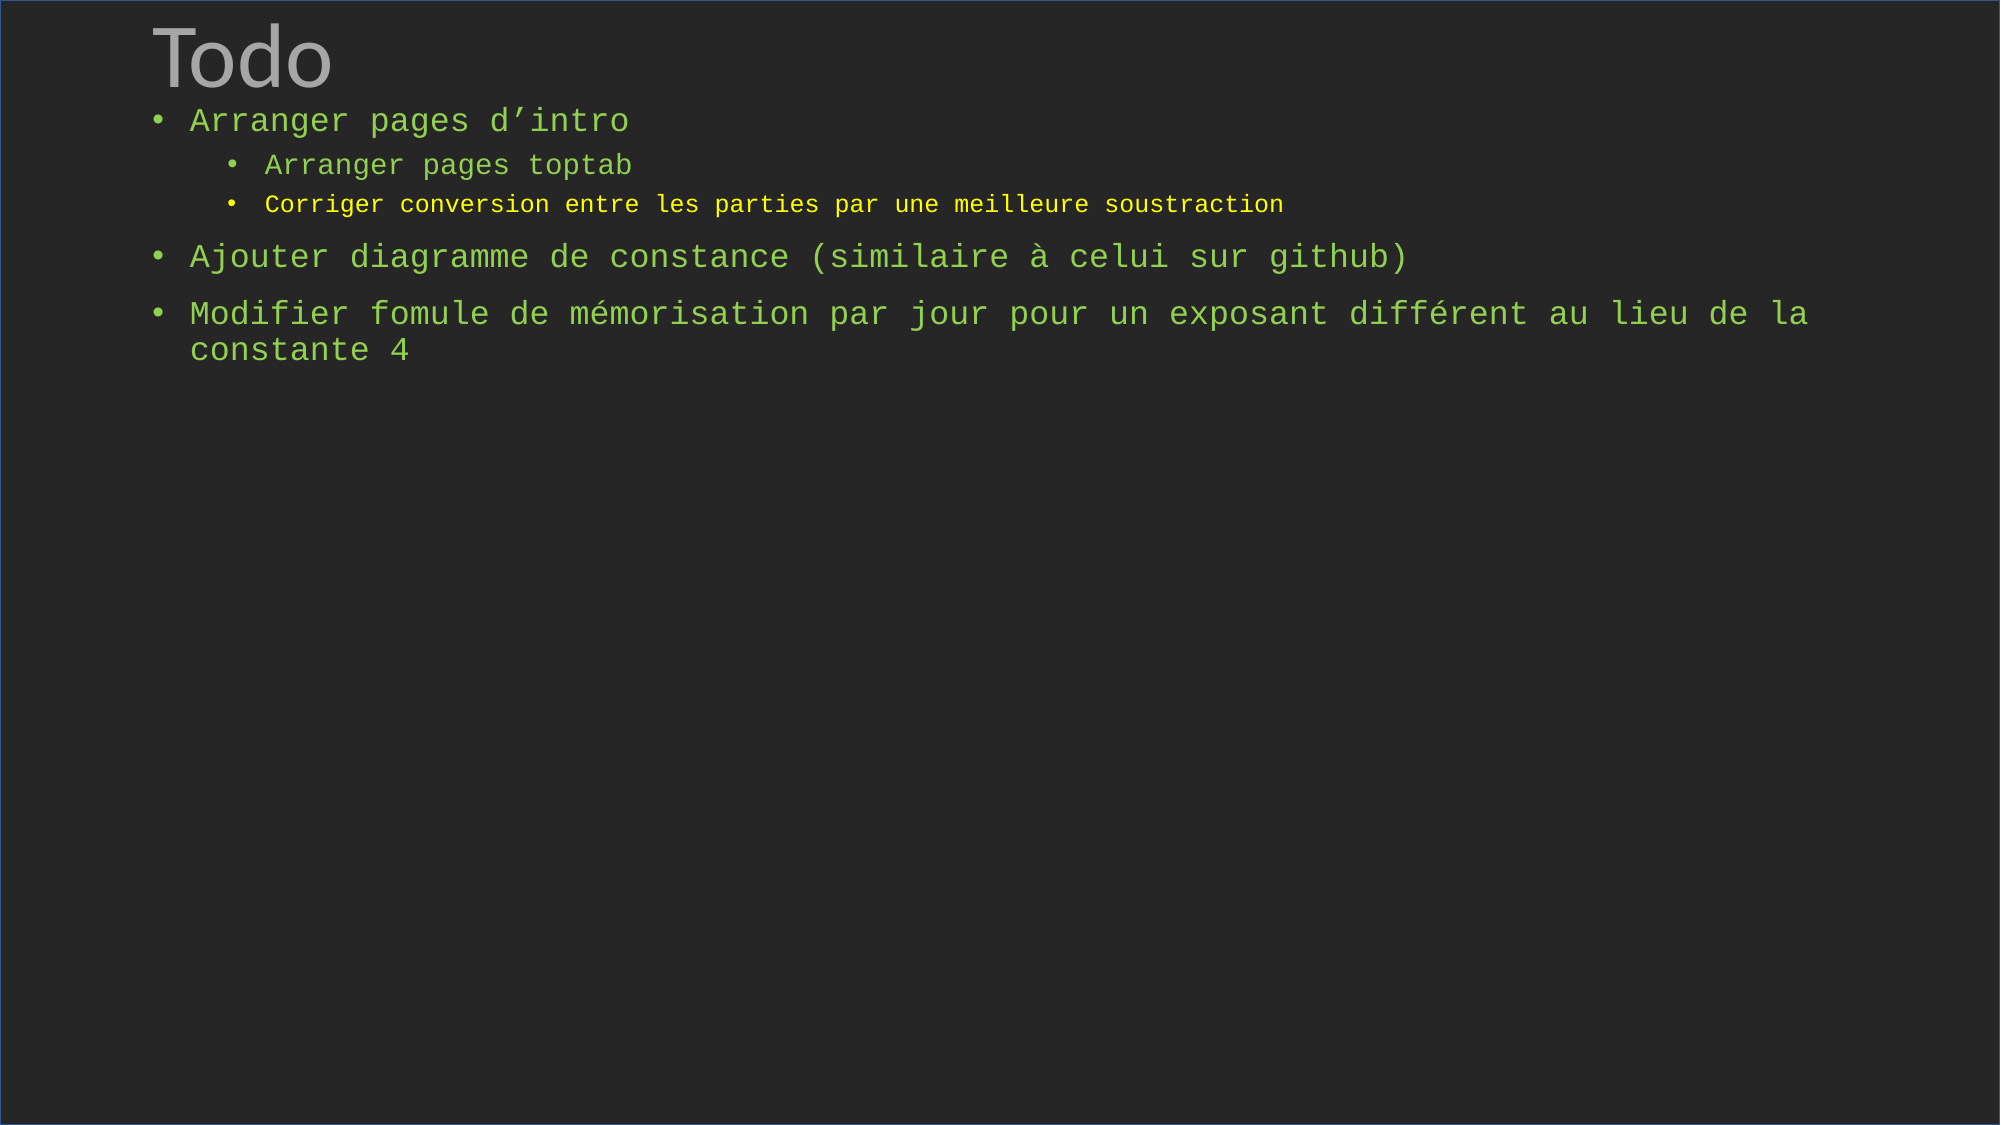

# Todo
Arranger pages d’intro
Arranger pages toptab
Corriger conversion entre les parties par une meilleure soustraction
Ajouter diagramme de constance (similaire à celui sur github)
Modifier fomule de mémorisation par jour pour un exposant différent au lieu de la constante 4